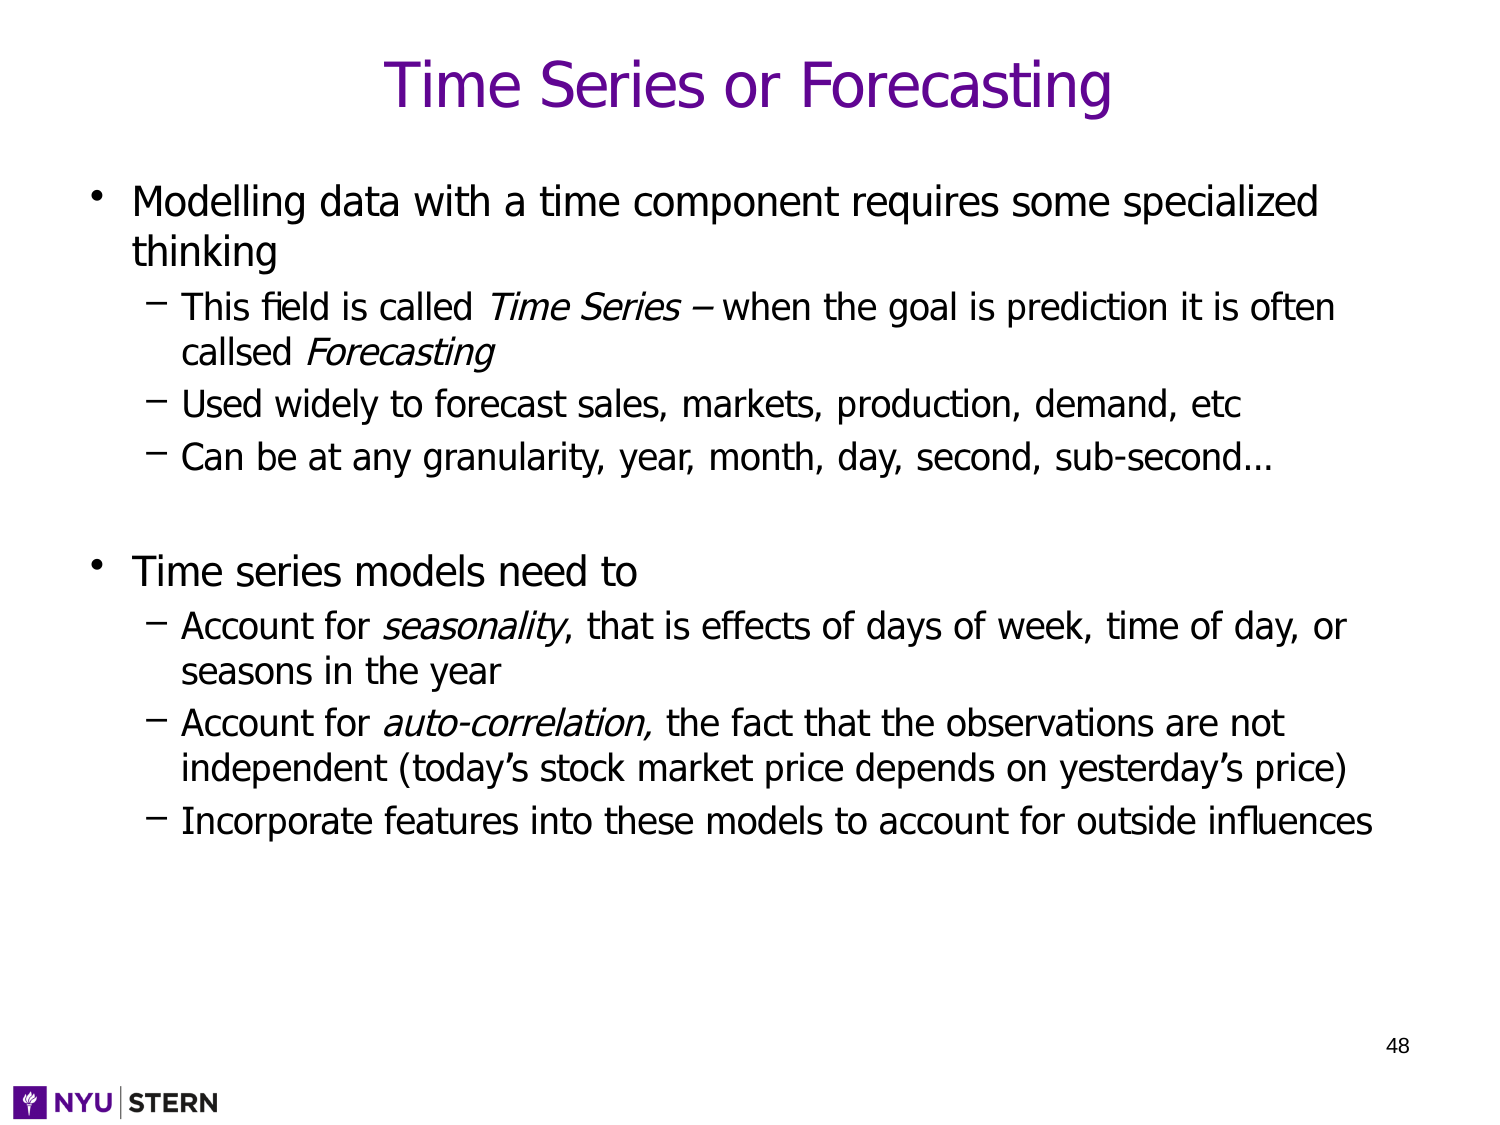

# Time Series or Forecasting
Modelling data with a time component requires some specialized thinking
This field is called Time Series – when the goal is prediction it is often callsed Forecasting
Used widely to forecast sales, markets, production, demand, etc
Can be at any granularity, year, month, day, second, sub-second…

Time series models need to
Account for seasonality, that is effects of days of week, time of day, or seasons in the year
Account for auto-correlation, the fact that the observations are not independent (today’s stock market price depends on yesterday’s price)
Incorporate features into these models to account for outside influences
48